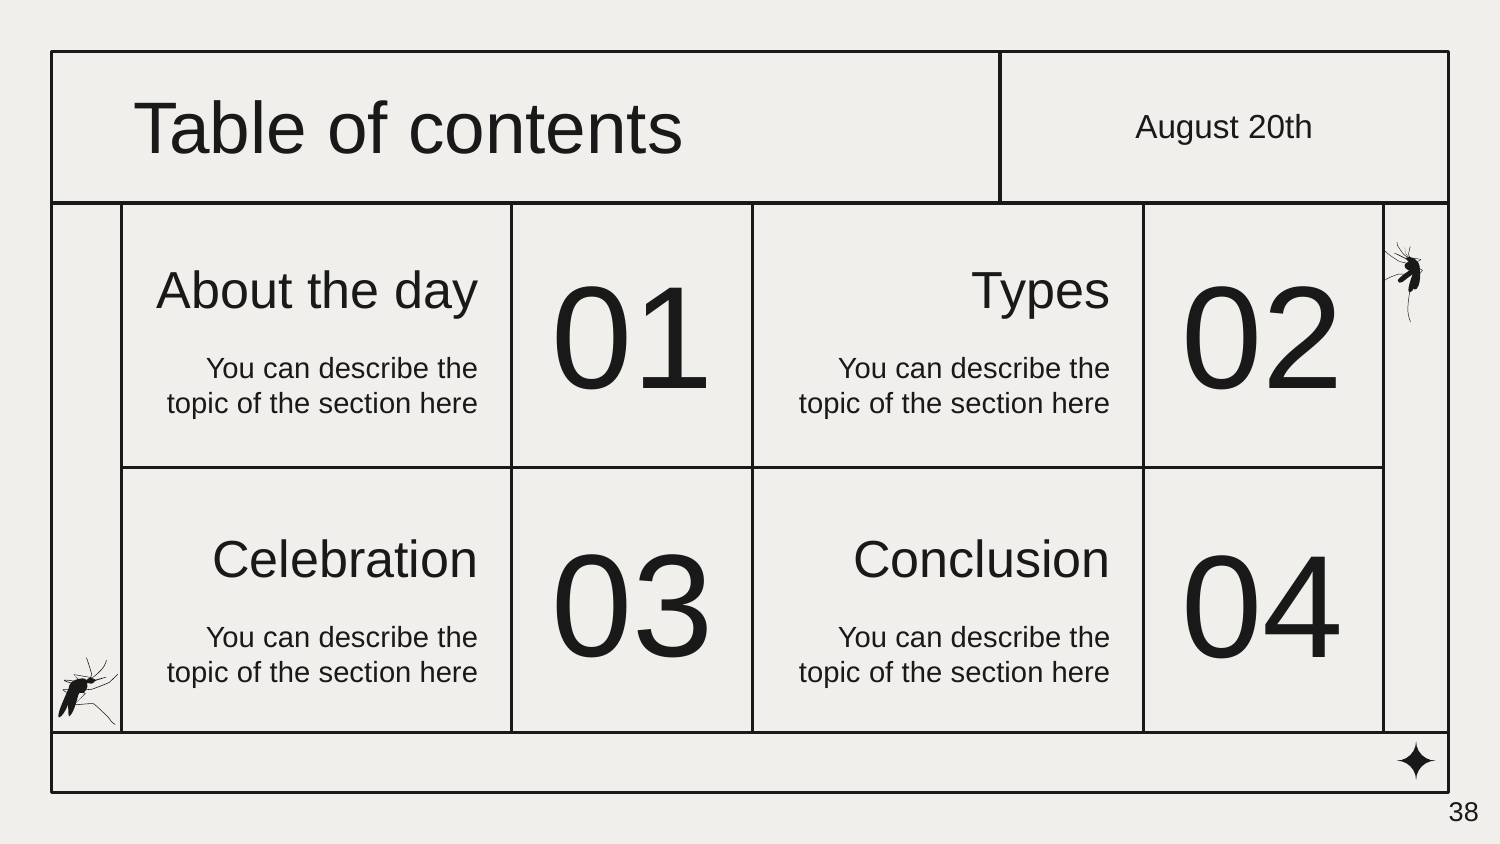

Table of contents
August 20th
# About the day
01
Types
02

You can describe the topic of the section here
You can describe the topic of the section here
03
Celebration
Conclusion
04
You can describe the topic of the section here
You can describe the topic of the section here

38